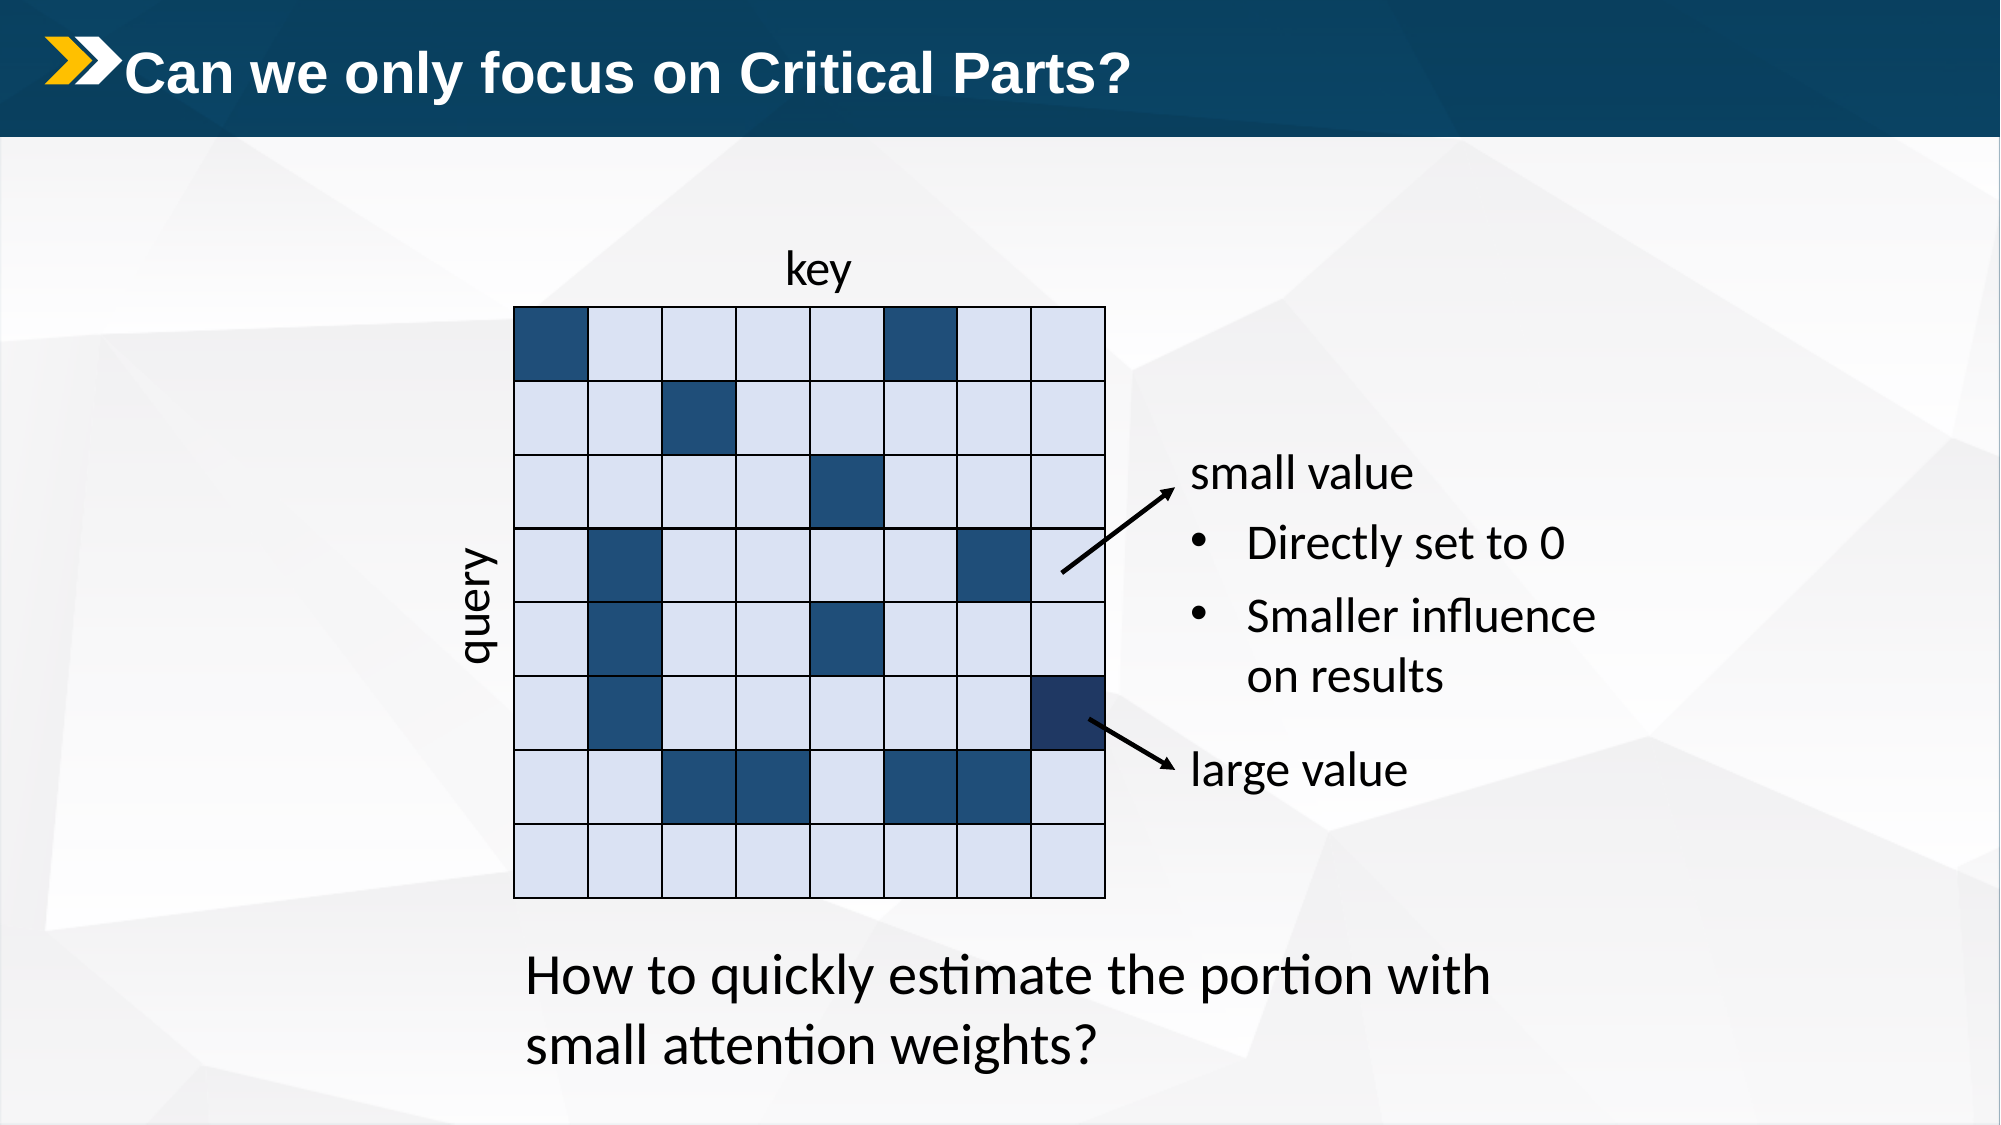

# Can we only focus on Critical Parts?

key

small value
Directly set to 0
Smaller influence on results
large value

How to quickly estimate the portion with small attention weights?
query